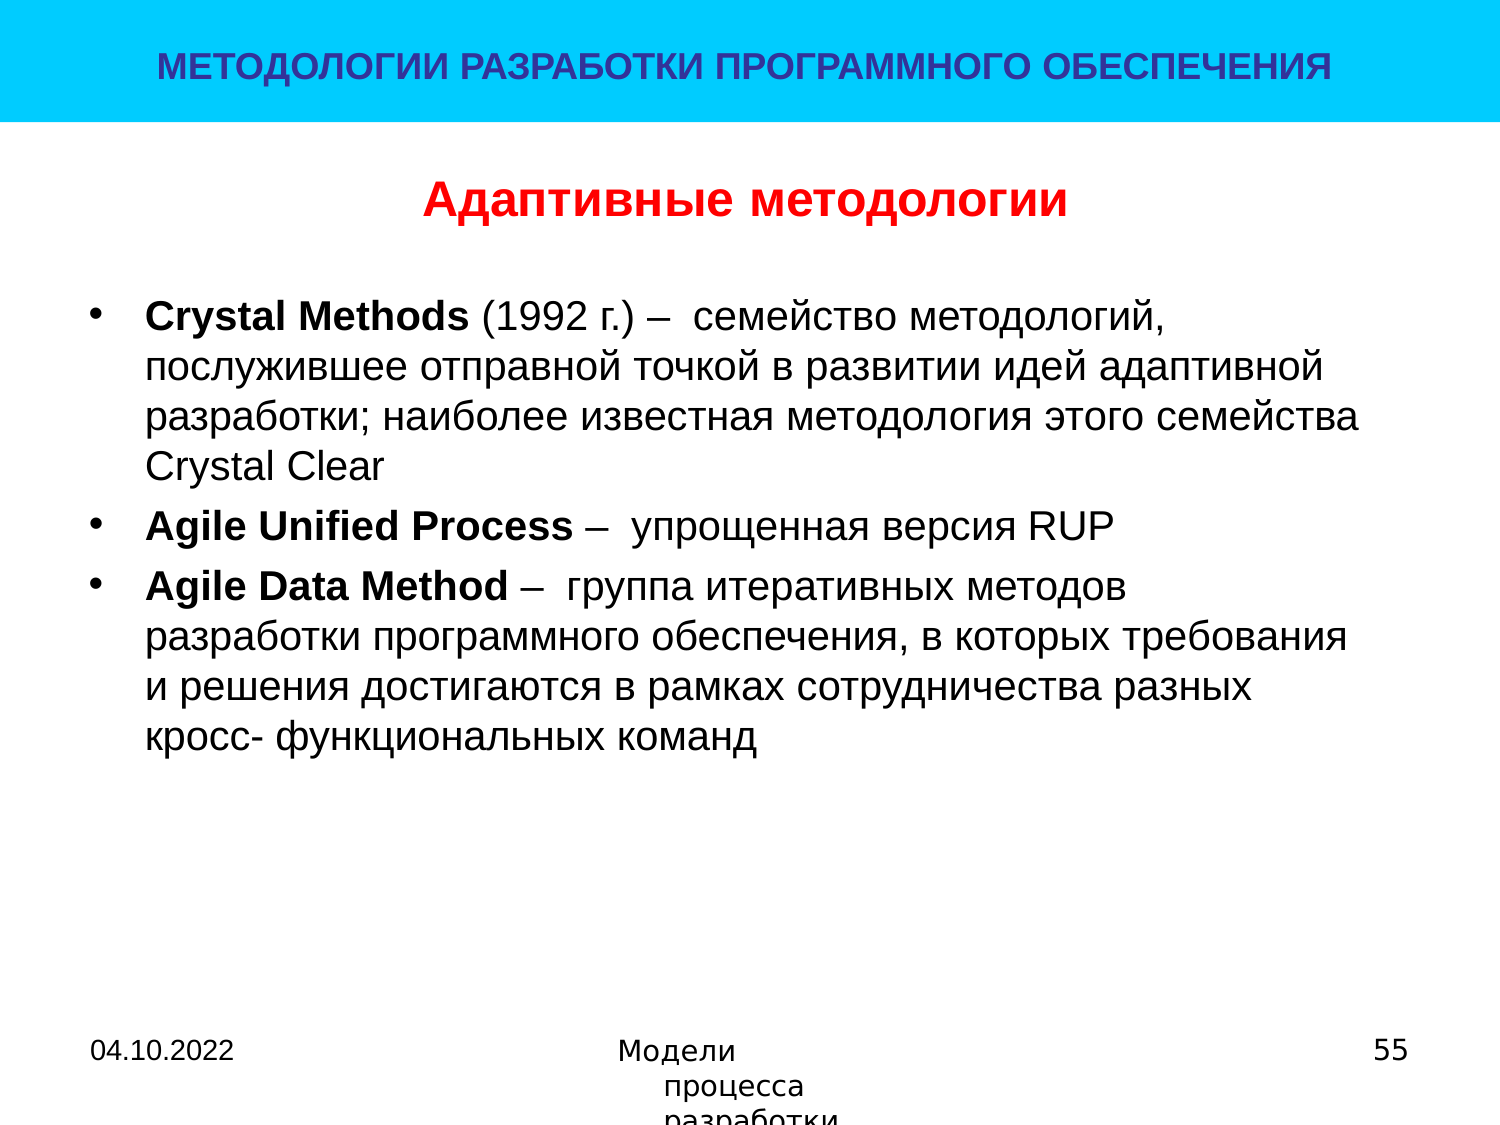

МЕТОДОЛОГИИ РАЗРАБОТКИ ПРОГРАММНОГО ОБЕСПЕЧЕНИЯ
# Адаптивные методологии
Crystal Methods (1992 г.) – семейство методологий, послужившее отправной точкой в развитии идей адаптивной разработки; наиболее известная методология этого семейства Crystal Clear
Agile Unified Process – упрощенная версия RUP
Agile Data Method – группа итеративных методов разработки программного обеспечения, в которых требования и решения достигаются в рамках сотрудничества разных кросс- функциональных команд
55
Модели процесса разработки
04.10.2022